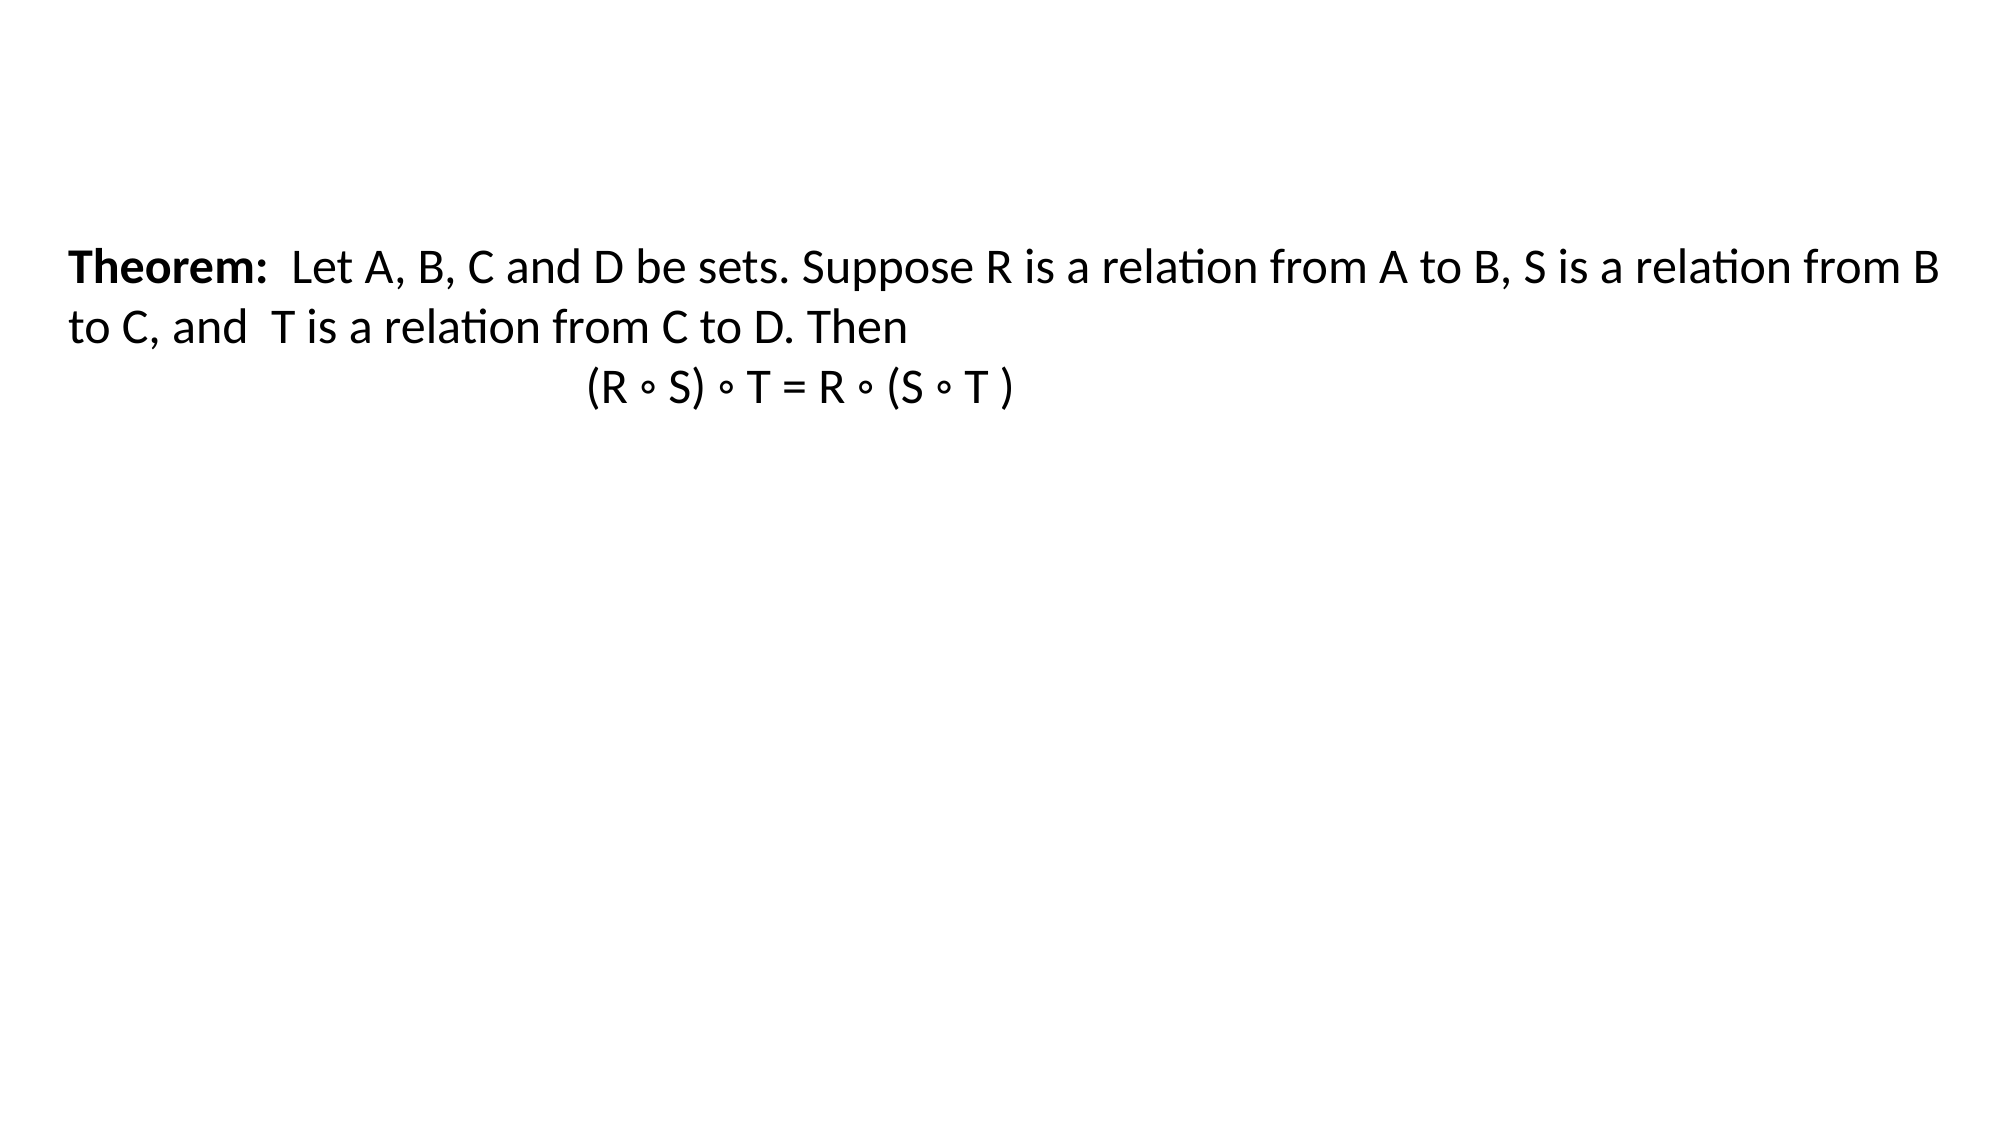

Theorem:  Let A, B, C and D be sets. Suppose R is a relation from A to B, S is a relation from B to C, and  T is a relation from C to D. Then
                                              (R ◦ S) ◦ T = R ◦ (S ◦ T )